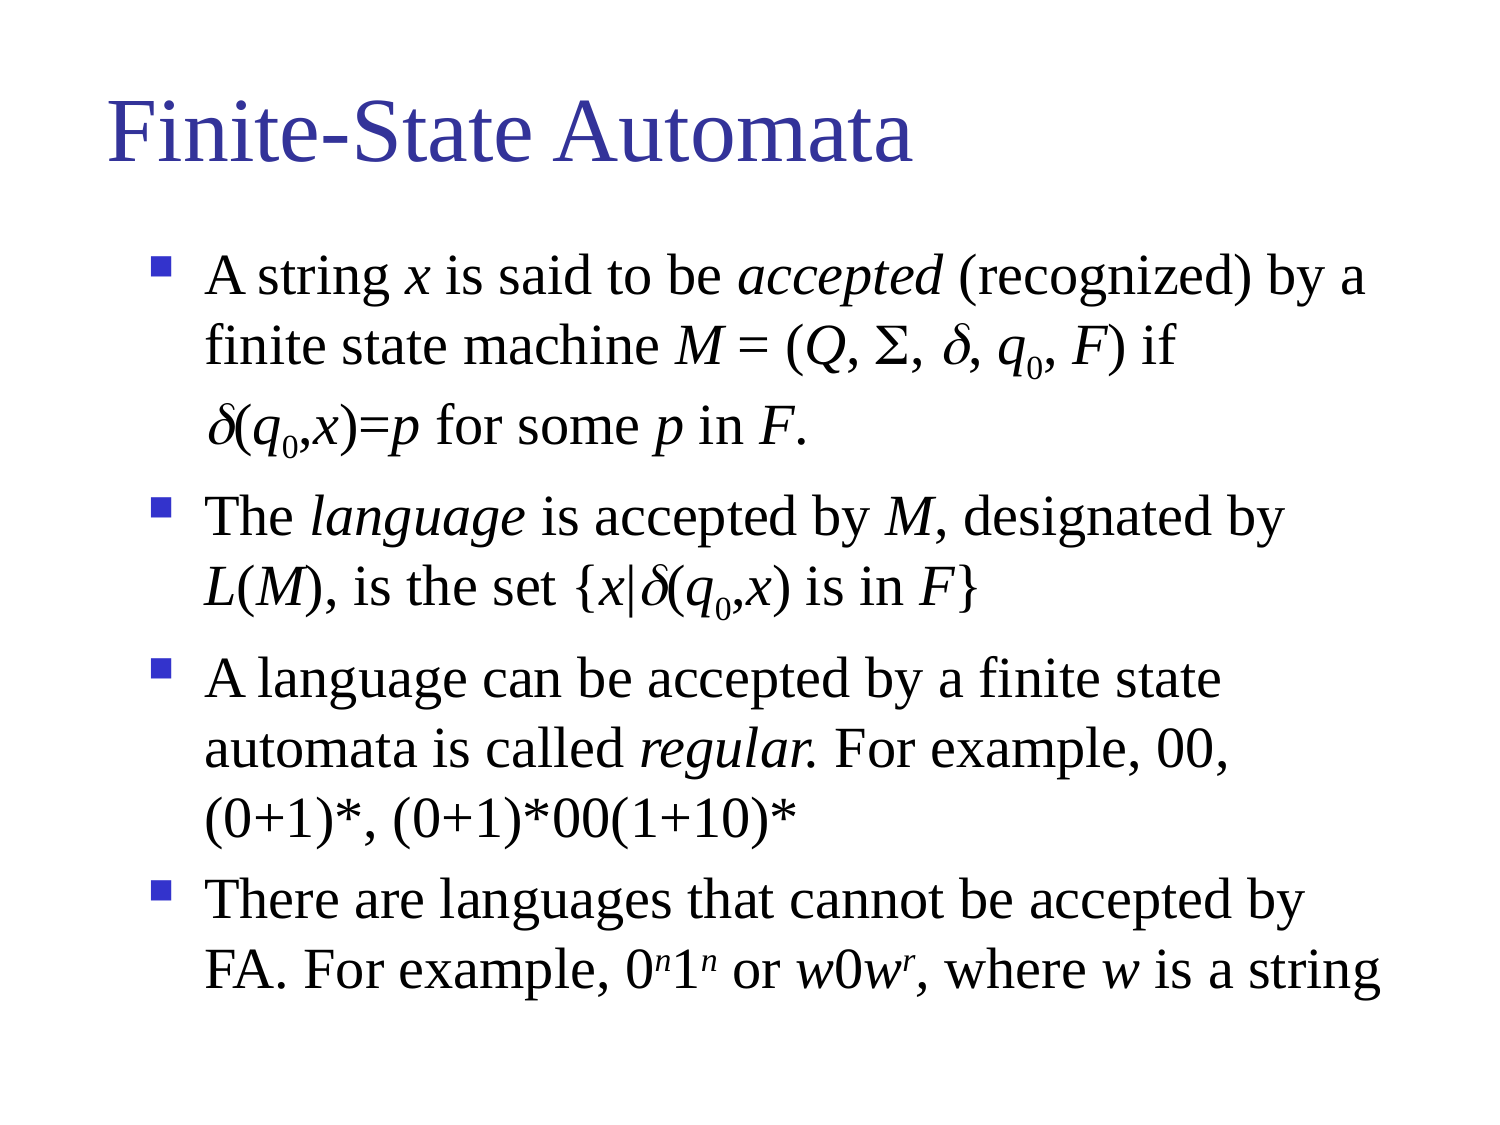

# Finite-State Automata
A string x is said to be accepted (recognized) by a finite state machine M = (Q, Σ, δ, q0, F) if δ(q0,x)=p for some p in F.
The language is accepted by M, designated by L(M), is the set {x|δ(q0,x) is in F}
A language can be accepted by a finite state automata is called regular. For example, 00, (0+1)*, (0+1)*00(1+10)*
There are languages that cannot be accepted by FA. For example, 0n1n or w0wr, where w is a string